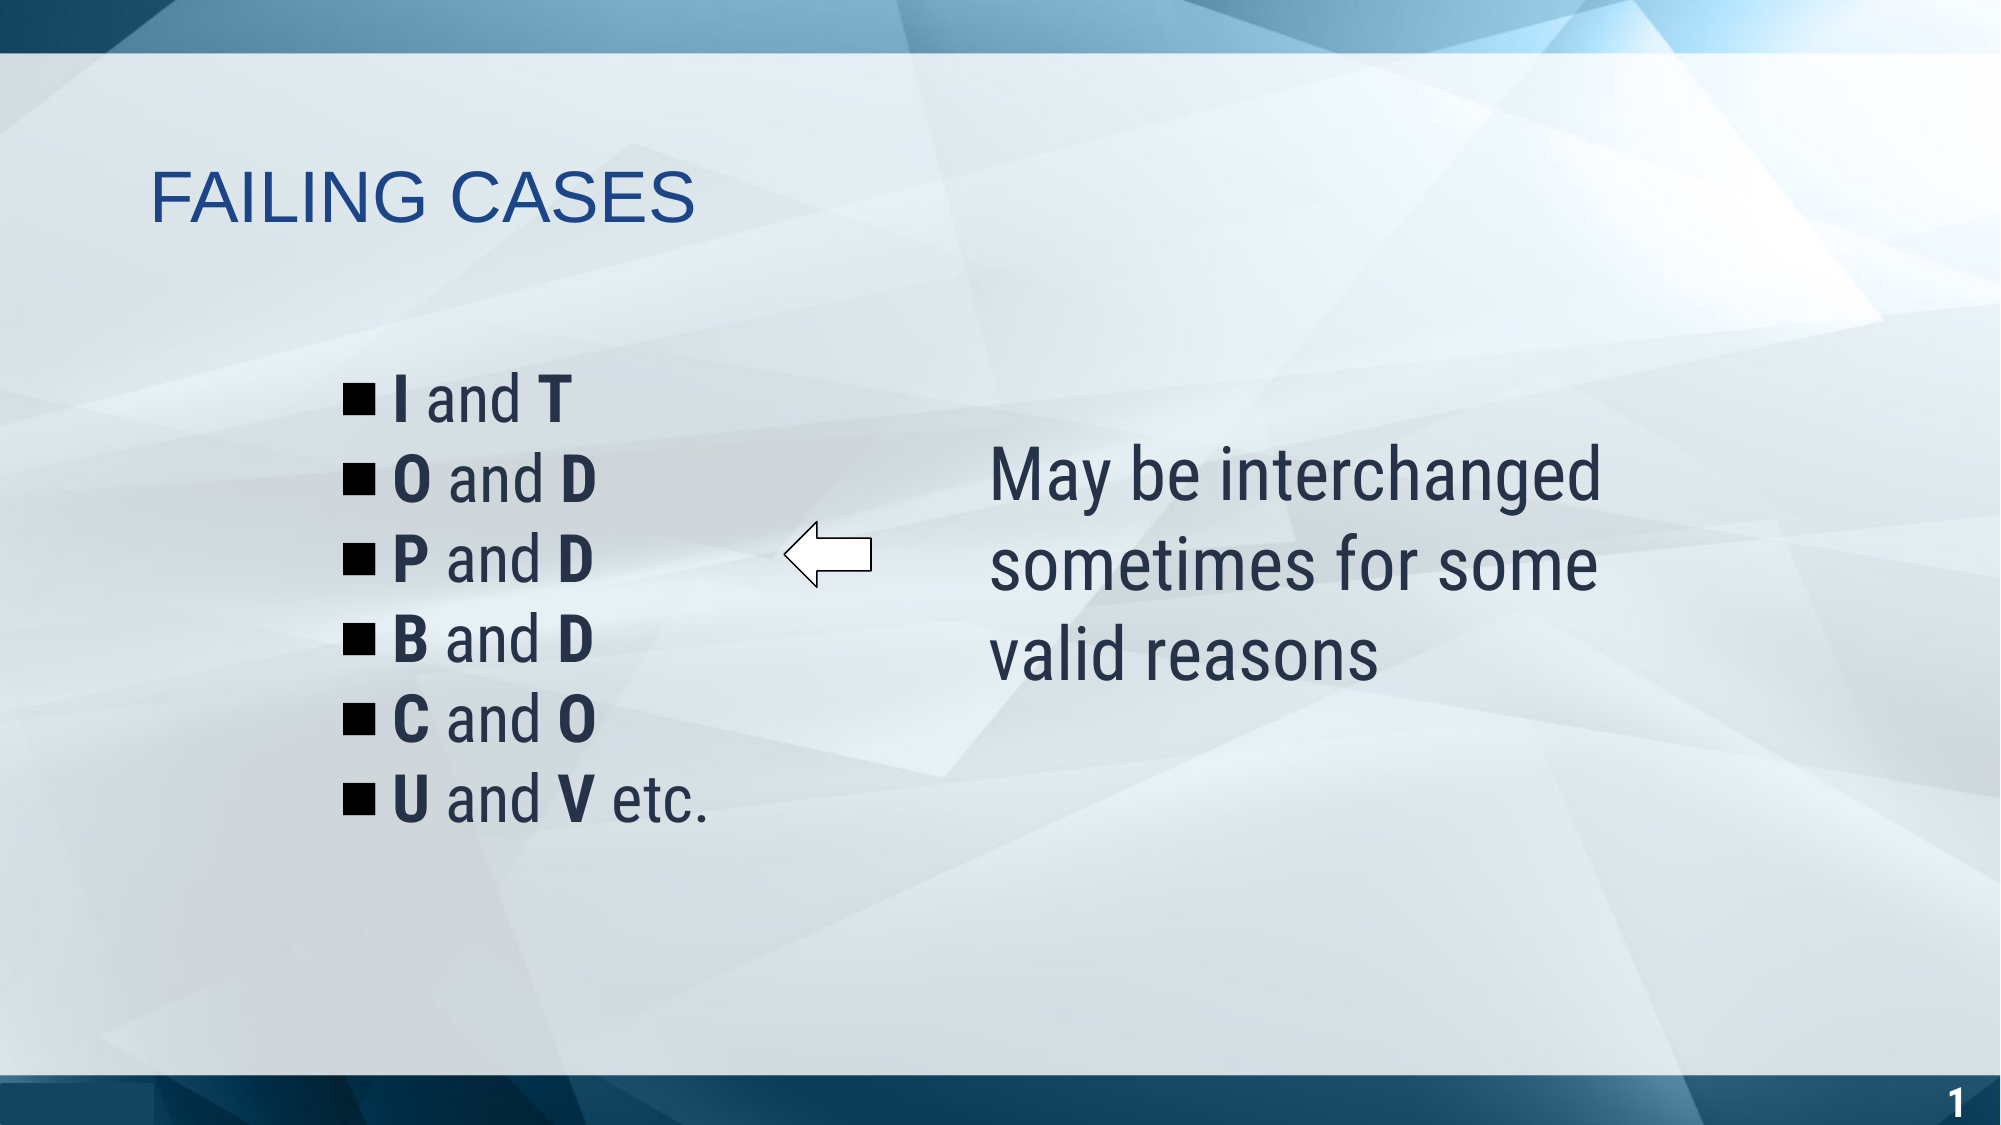

FAILING CASES
I and T
O and D
P and D
B and D
C and O
U and V etc.
May be interchanged sometimes for some
valid reasons

1